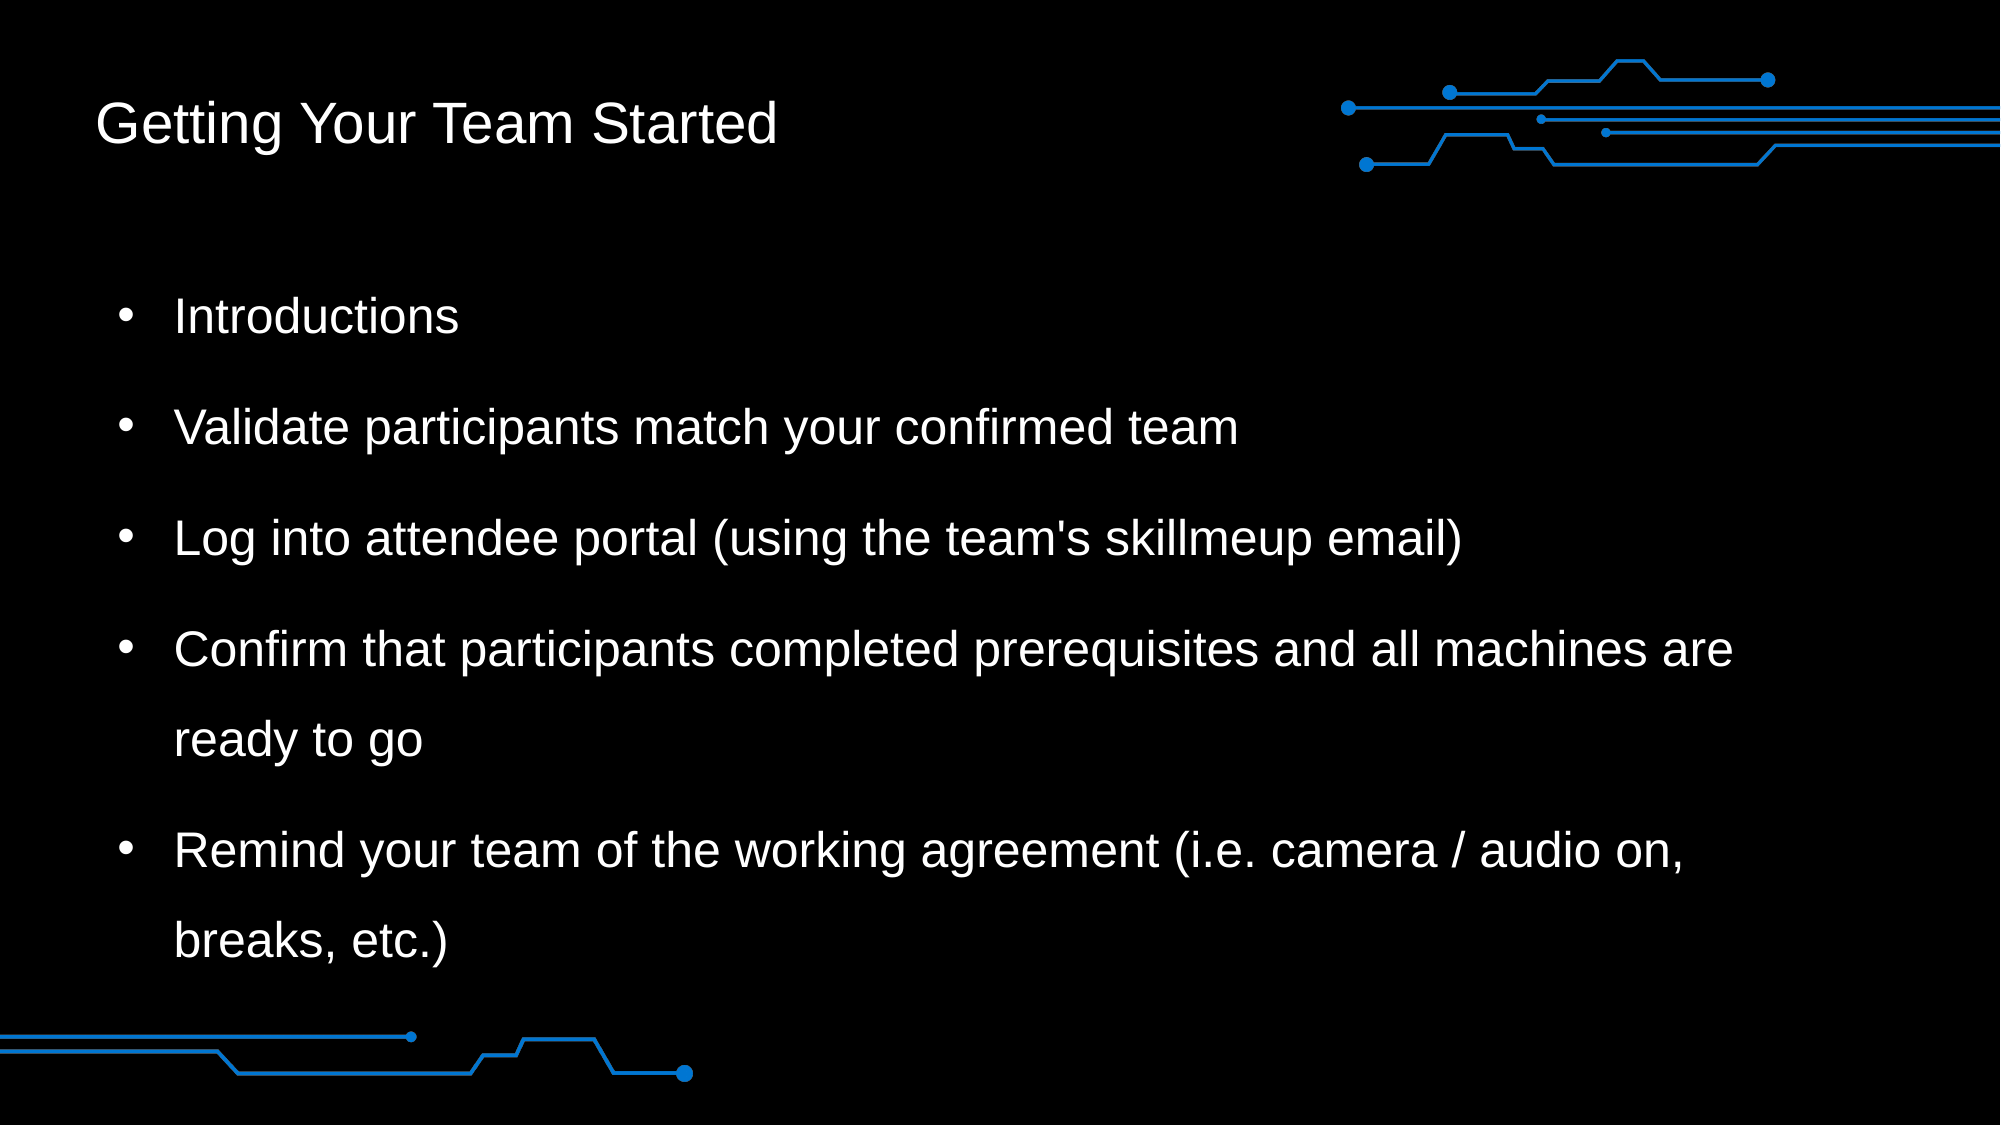

# Getting Your Team Started
Introductions
Validate participants match your confirmed team
Log into attendee portal (using the team's skillmeup email)
Confirm that participants completed prerequisites and all machines are ready to go
Remind your team of the working agreement (i.e. camera / audio on, breaks, etc.)